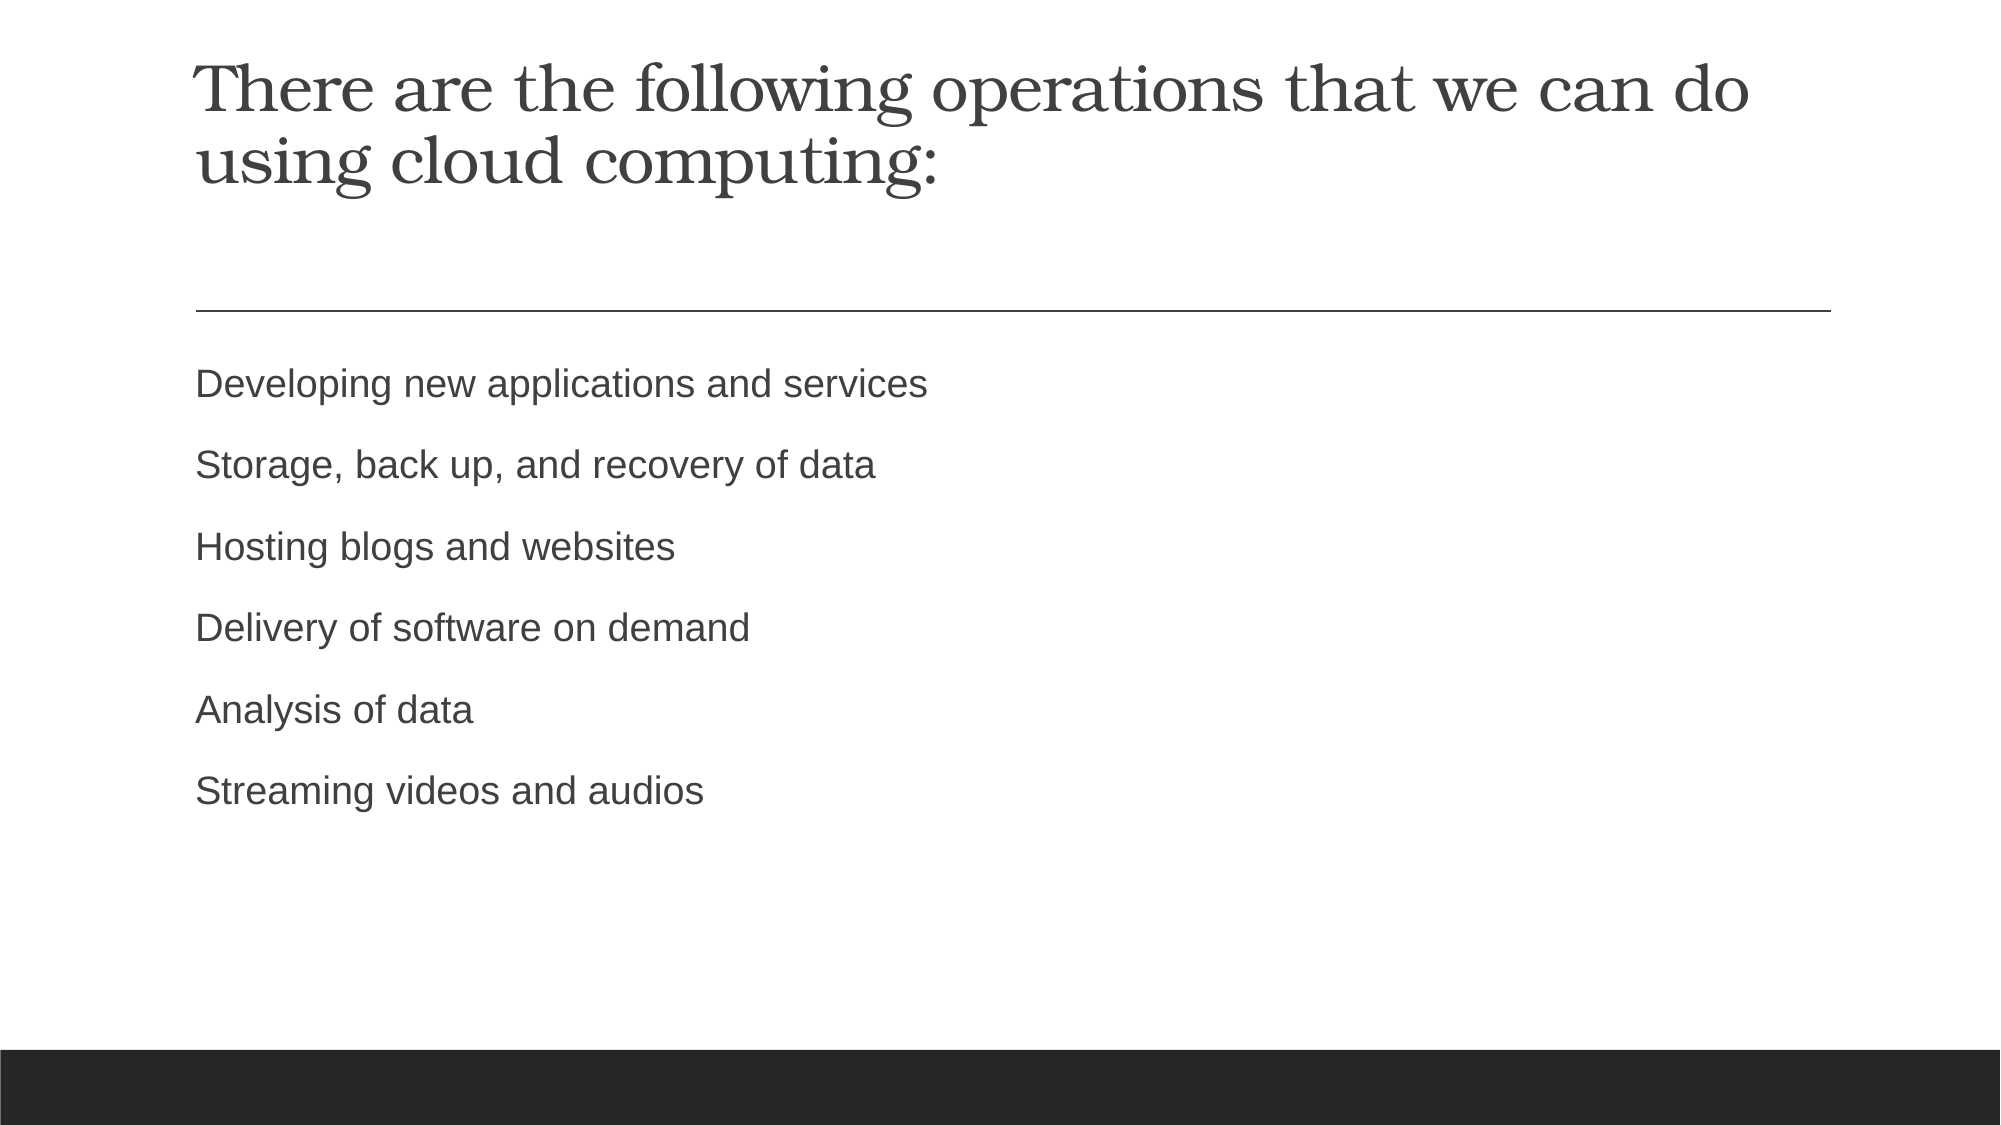

# There are the following operations that we can do using cloud computing:
Developing new applications and services
Storage, back up, and recovery of data
Hosting blogs and websites
Delivery of software on demand
Analysis of data
Streaming videos and audios